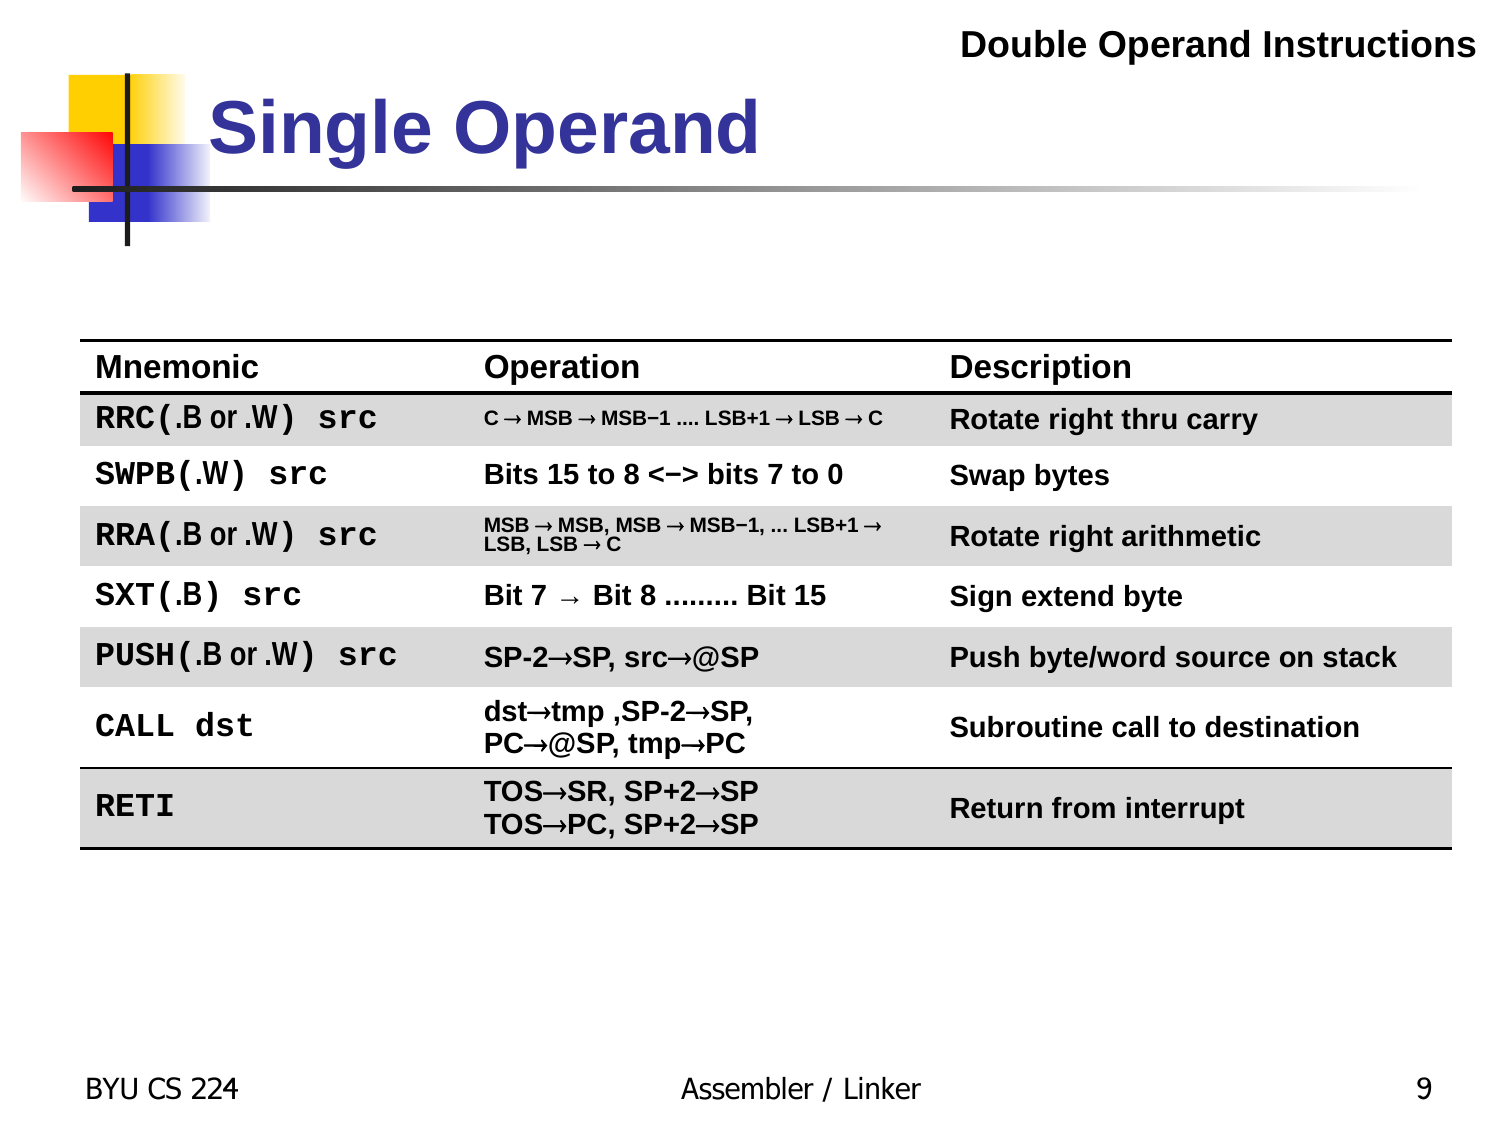

Single Operand
Double Operand Instructions
| Mnemonic | Operation | Description |
| --- | --- | --- |
| RRC(.B or .W) src | C → MSB → MSB−1 .... LSB+1 → LSB → C | Rotate right thru carry |
| SWPB(.W) src | Bits 15 to 8 <−> bits 7 to 0 | Swap bytes |
| RRA(.B or .W) src | MSB → MSB, MSB → MSB−1, ... LSB+1 → LSB, LSB → C | Rotate right arithmetic |
| SXT(.B) src | Bit 7 → Bit 8 ......... Bit 15 | Sign extend byte |
| PUSH(.B or .W) src | SP-2→SP, src→@SP | Push byte/word source on stack |
| CALL dst | dst→tmp ,SP-2→SP, PC→@SP, tmp→PC | Subroutine call to destination |
| RETI | TOS→SR, SP+2→SP TOS→PC, SP+2→SP | Return from interrupt |
BYU CS 224
Assembler / Linker
9